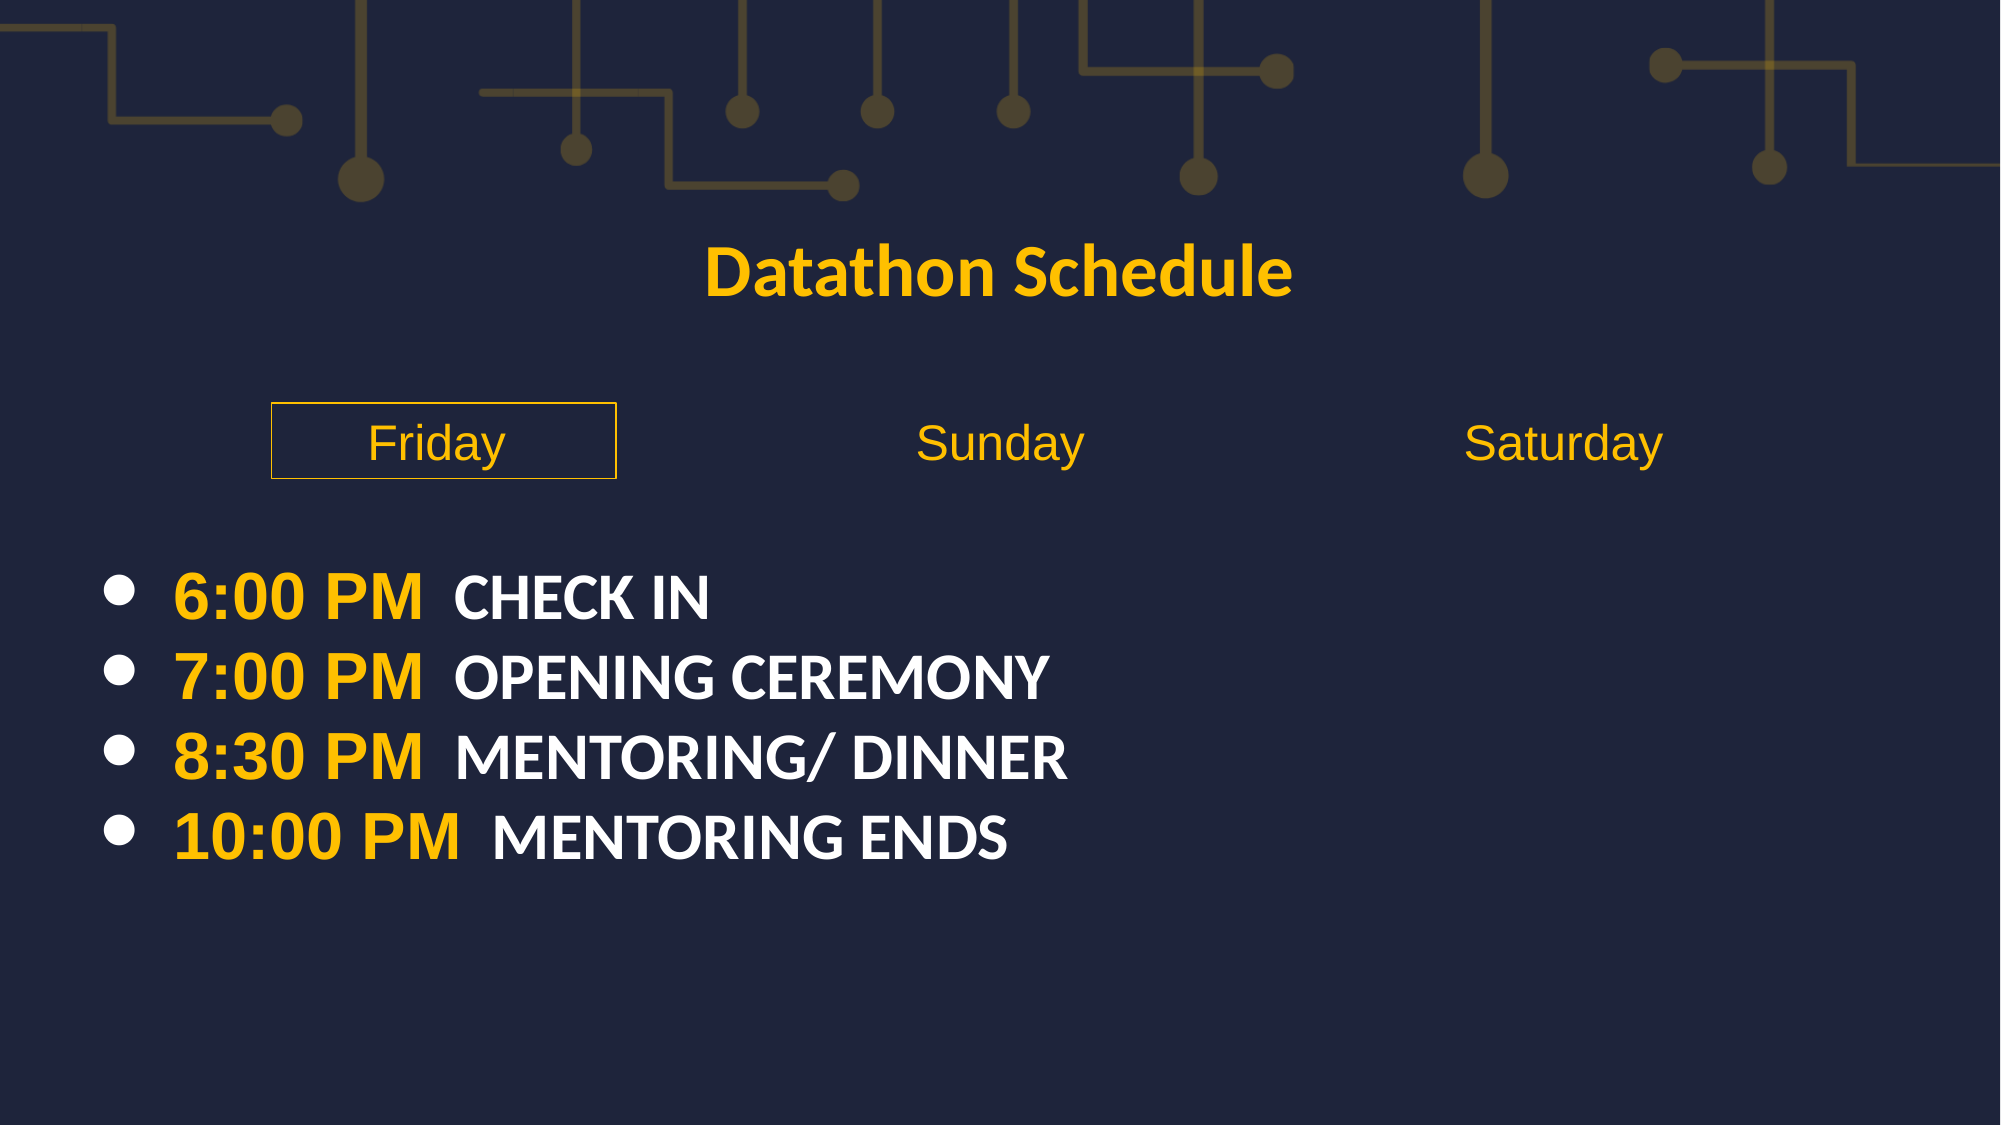

Datathon Schedule
Friday
Sunday
Saturday

6:00 PM  CHECK IN
7:00 PM  OPENING CEREMONY
8:30 PM  MENTORING/ DINNER
10:00 PM  MENTORING ENDS